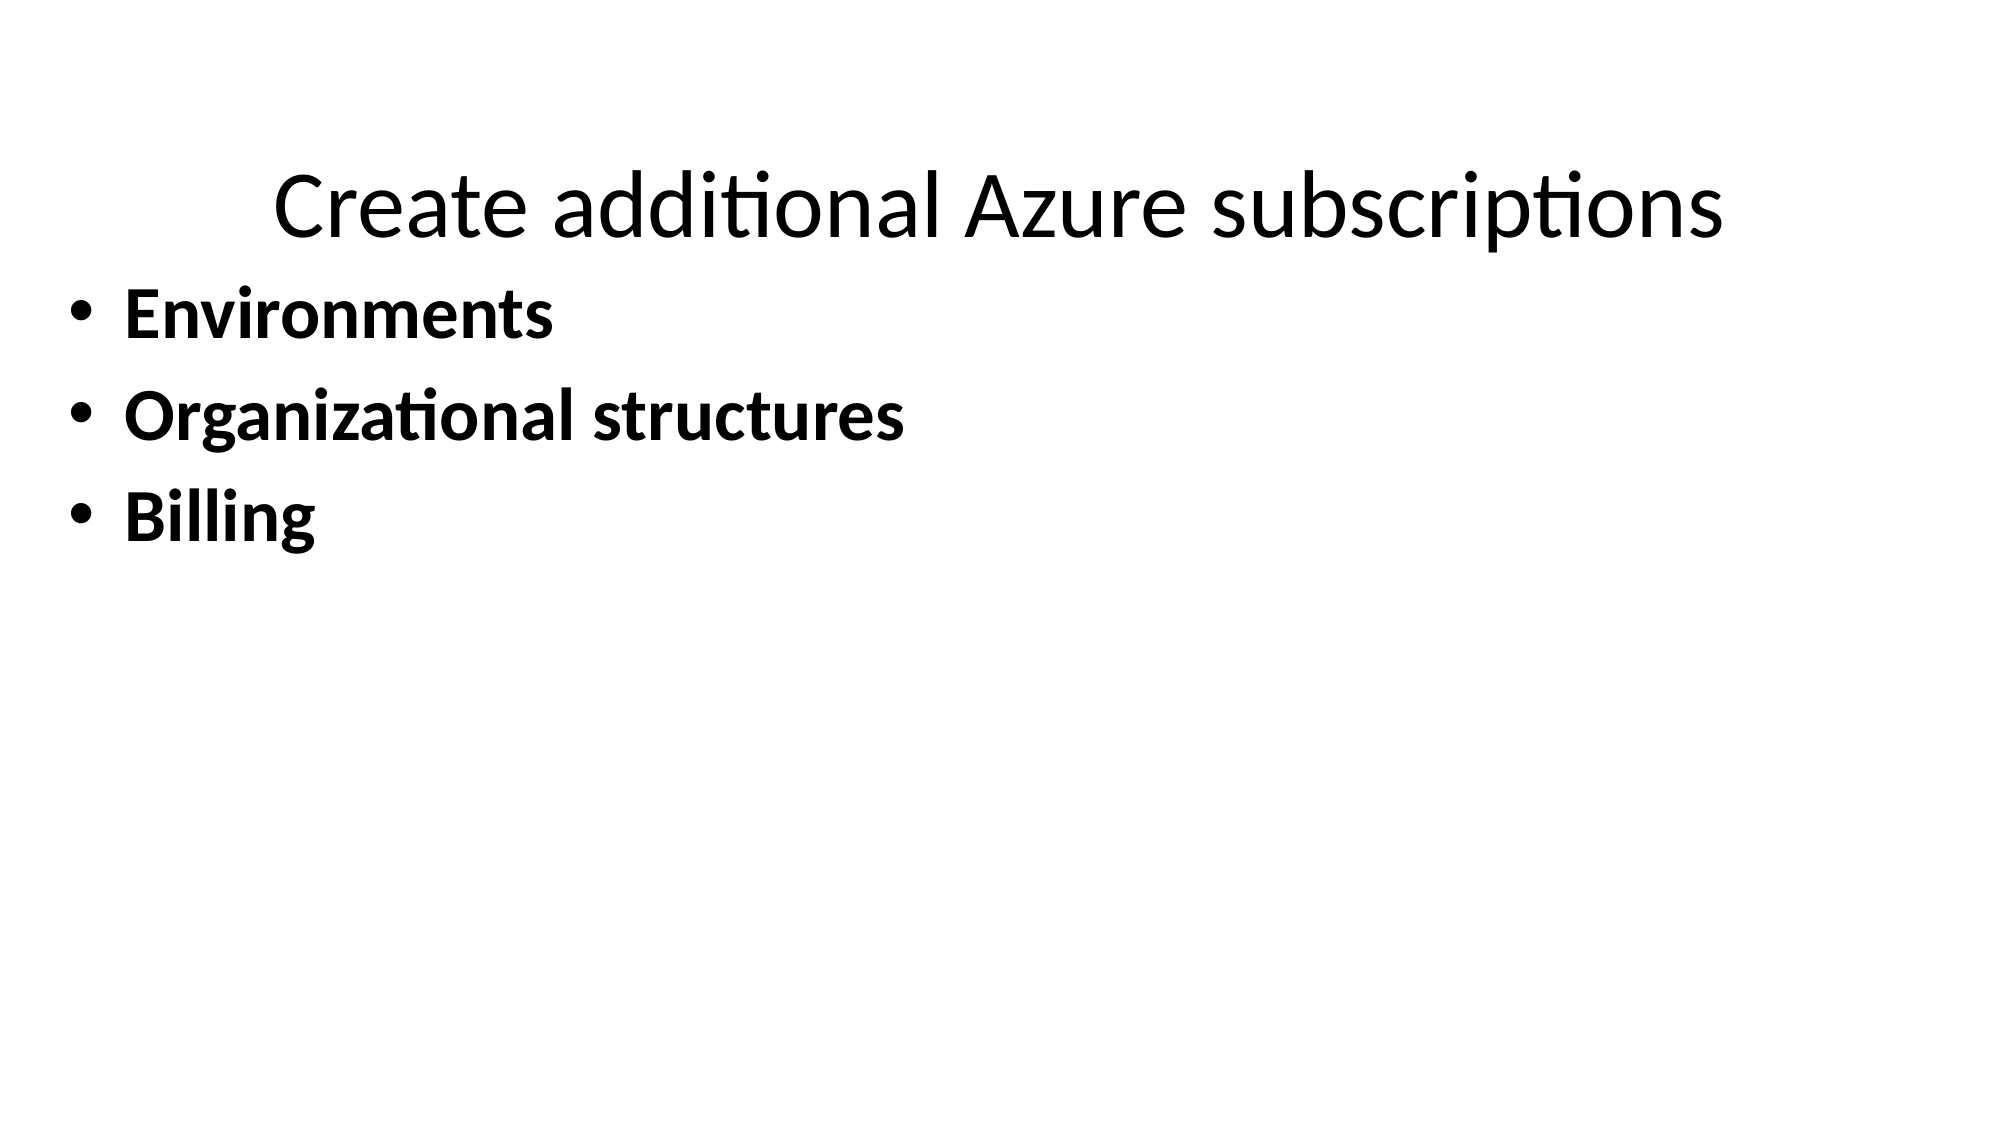

# Create additional Azure subscriptions
Environments
Organizational structures
Billing